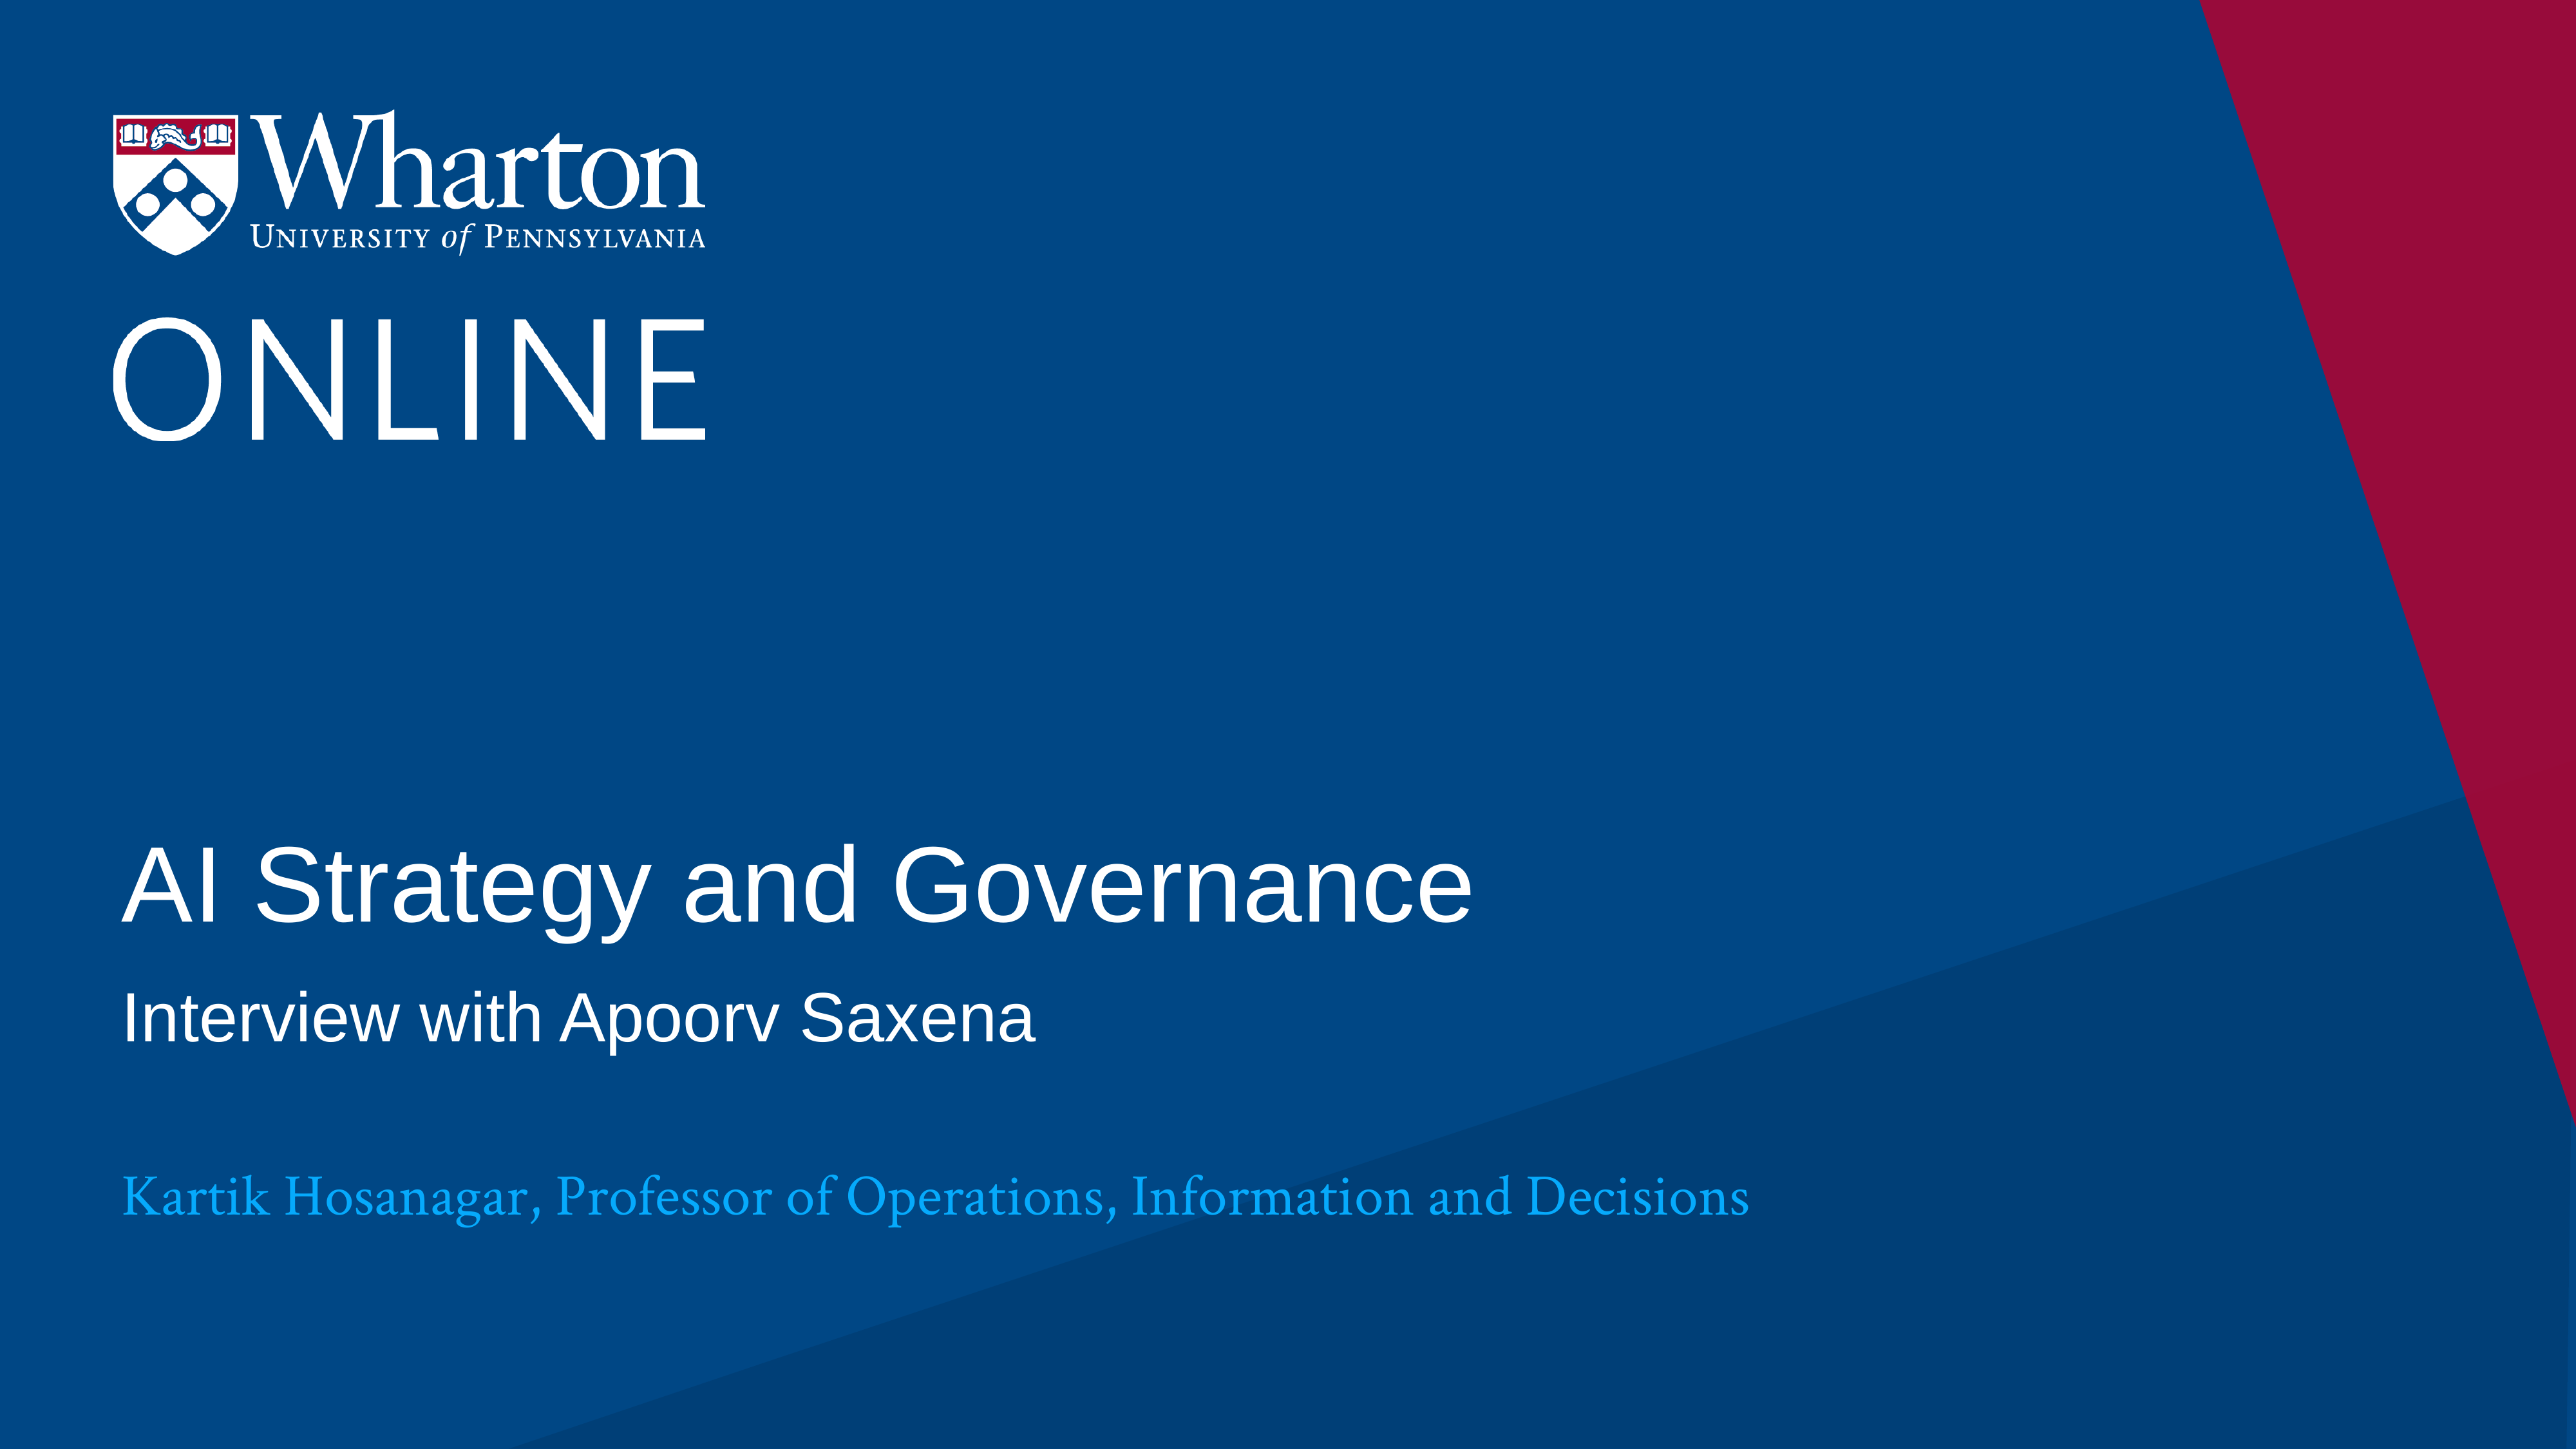

# AI Strategy and Governance
Interview with Apoorv Saxena
Kartik Hosanagar, Professor of Operations, Information and Decisions